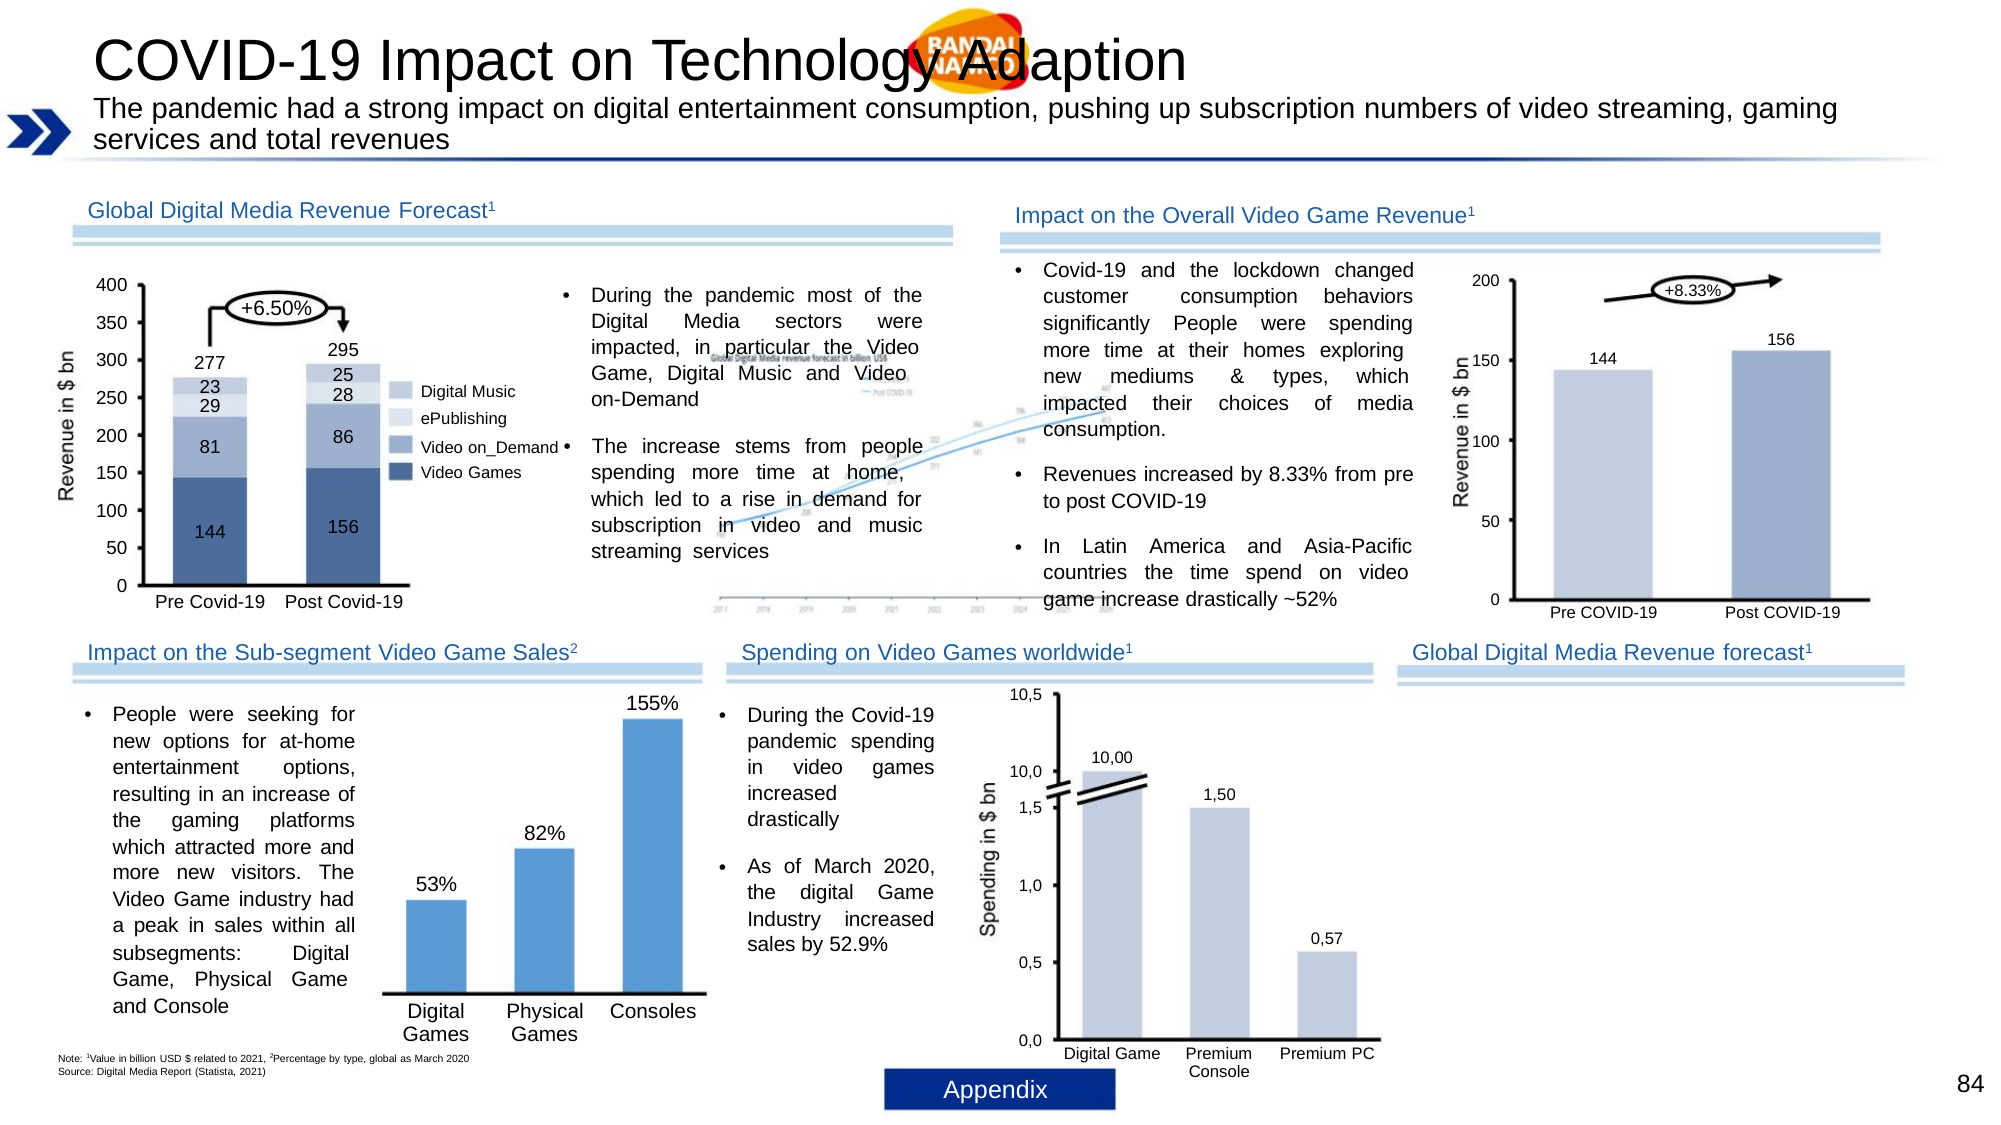

COVID-19 Impact on Technology Adaption
The pandemic had a strong impact on digital entertainment consumption, pushing up subscription numbers of video streaming, gaming
services and total revenues
Global Digital Media Revenue Forecast1
Impact on the Overall Video Game Revenue1
•
Covid-19 and the lockdown changed
customer consumption behaviors
significantly People were spending
200
150
100
50
400
+8.33%
•
During the pandemic most of the
Digital Media sectors were
impacted, in particular the Video
Game, Digital Music and Video
on-Demand
+6.50%
350
300
250
200
150
100
50
156
more time at their homes exploring
295
25
28
144
277
23
29
new mediums
&
types, which
Digital Music
ePublishing
impacted their choices of media
consumption.
86
Video on_Demand • The increase stems from people
81
spending more time at home,
which led to a rise in demand for
subscription in video and music
streaming services
•
•
Revenues increased by 8.33% from pre
to post COVID-19
Video Games
156
144
In Latin America and Asia-Pacific
countries the time spend on video
game increase drastically ~52%
0
0
Pre Covid-19 Post Covid-19
Pre COVID-19
Post COVID-19
Spending on Video Games worldwide1
Impact on the Sub-segment Video Game Sales2
Global Digital Media Revenue forecast1
10,5
155%
•
People were seeking for
new options for at-home
•
•
During the Covid-19
pandemic spending
in video games
increased
drastically
10,00
entertainment
options,
10,0
1,5
resulting in an increase of
the gaming platforms
which attracted more and
more new visitors. The
Video Game industry had
a peak in sales within all
1,50
82%
As of March 2020,
the digital Game
Industry increased
sales by 52.9%
53%
1,0
0,5
0,57
subsegments:
Digital
Game, Physical Game
and Console
Digital
Games
Physical Consoles
Games
0,0
Digital Game Premium
Console
Premium PC
Note: 1Value in billion USD $ related to 2021, 2Percentage by type, global as March 2020
Source: Digital Media Report (Statista, 2021)
84
Appendix